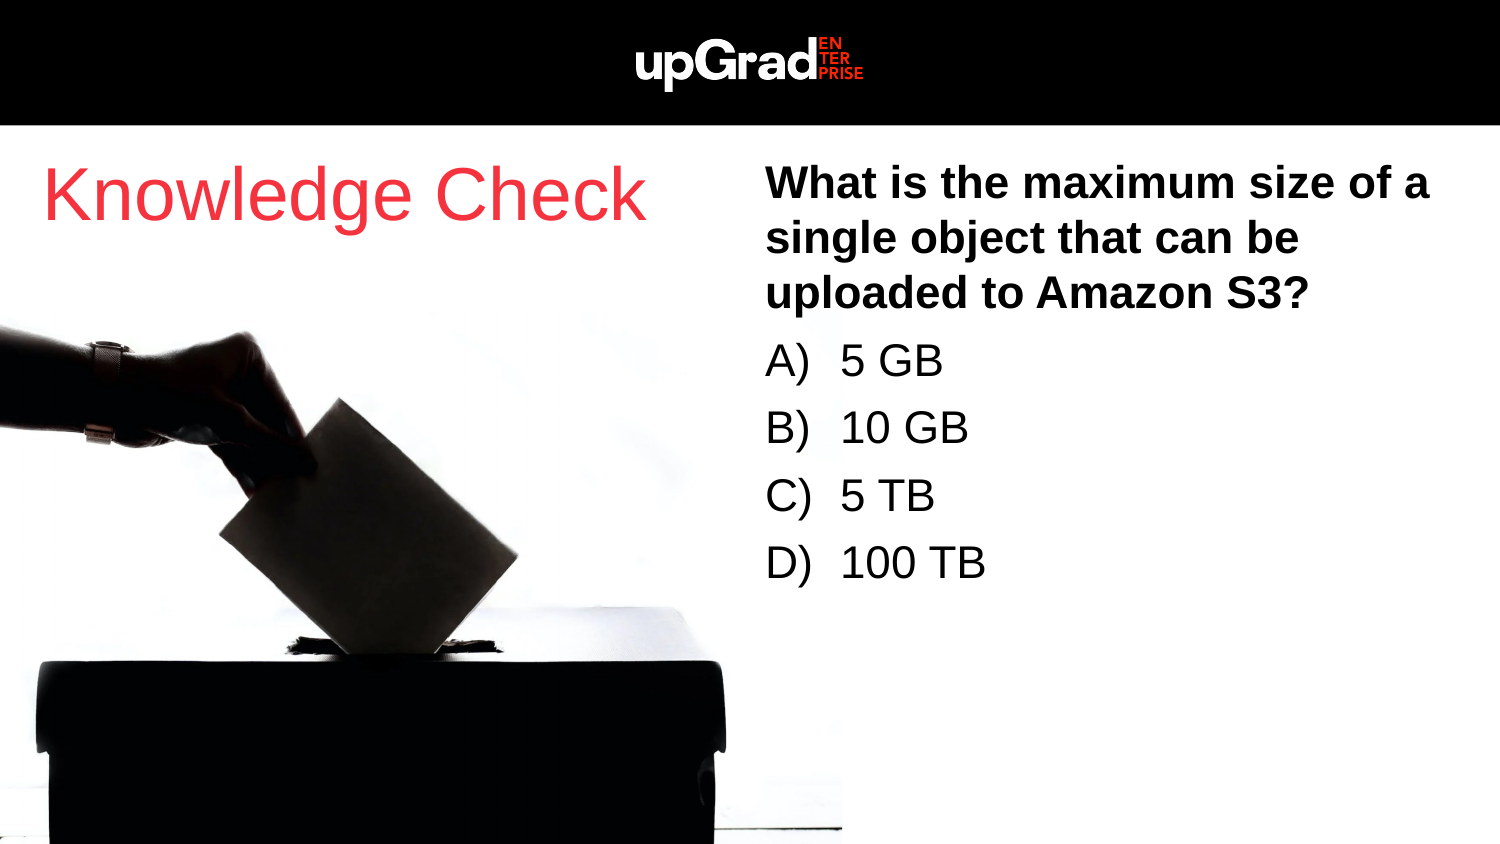

Knowledge Check
What is the maximum size of a single object that can be uploaded to Amazon S3?
5 GB
10 GB
5 TB
100 TB